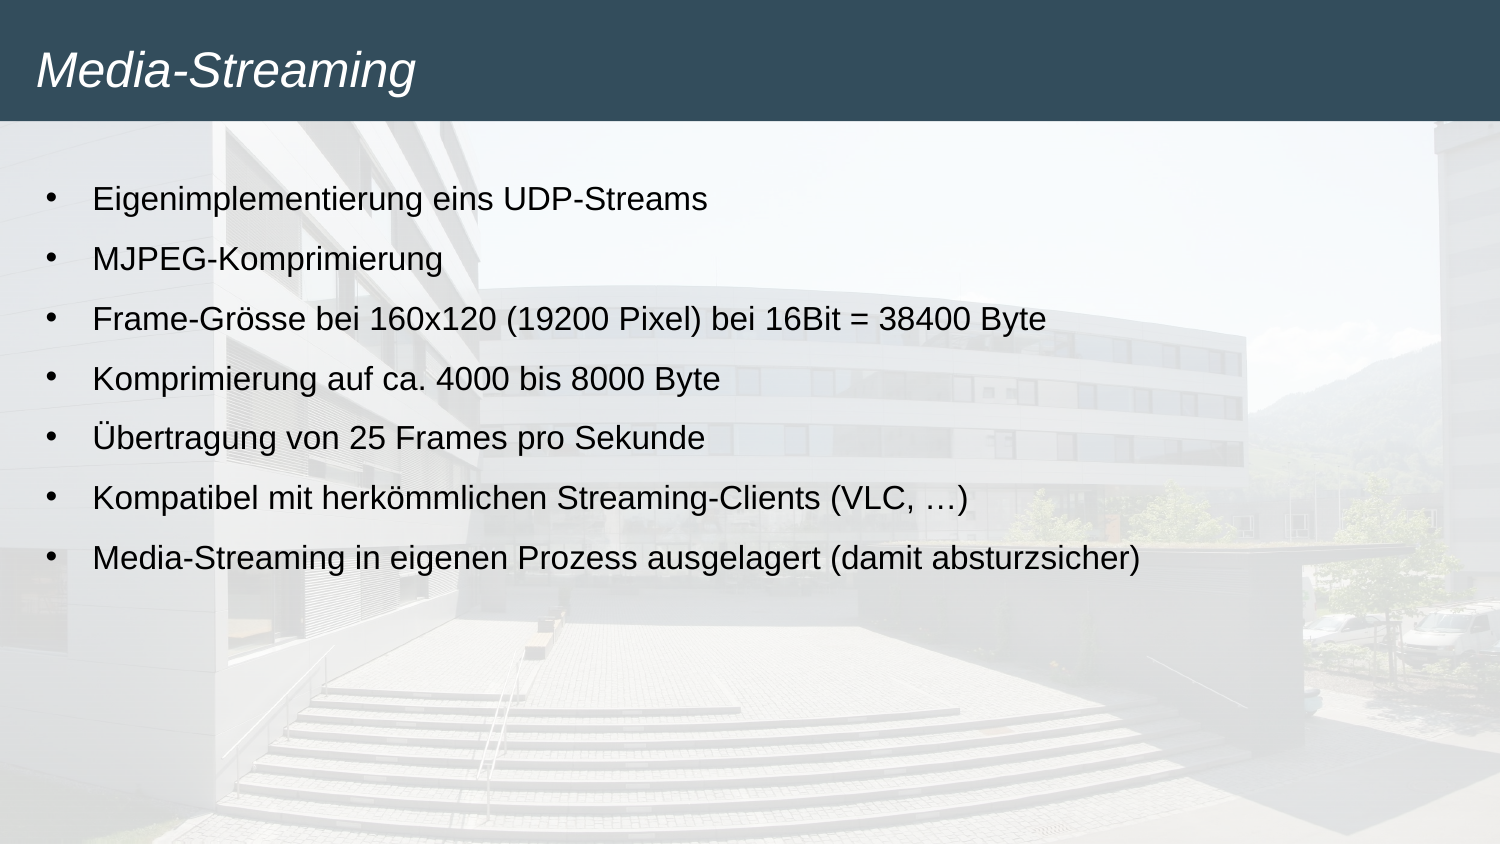

# Media-Streaming
Eigenimplementierung eins UDP-Streams
MJPEG-Komprimierung
Frame-Grösse bei 160x120 (19200 Pixel) bei 16Bit = 38400 Byte
Komprimierung auf ca. 4000 bis 8000 Byte
Übertragung von 25 Frames pro Sekunde
Kompatibel mit herkömmlichen Streaming-Clients (VLC, …)
Media-Streaming in eigenen Prozess ausgelagert (damit absturzsicher)